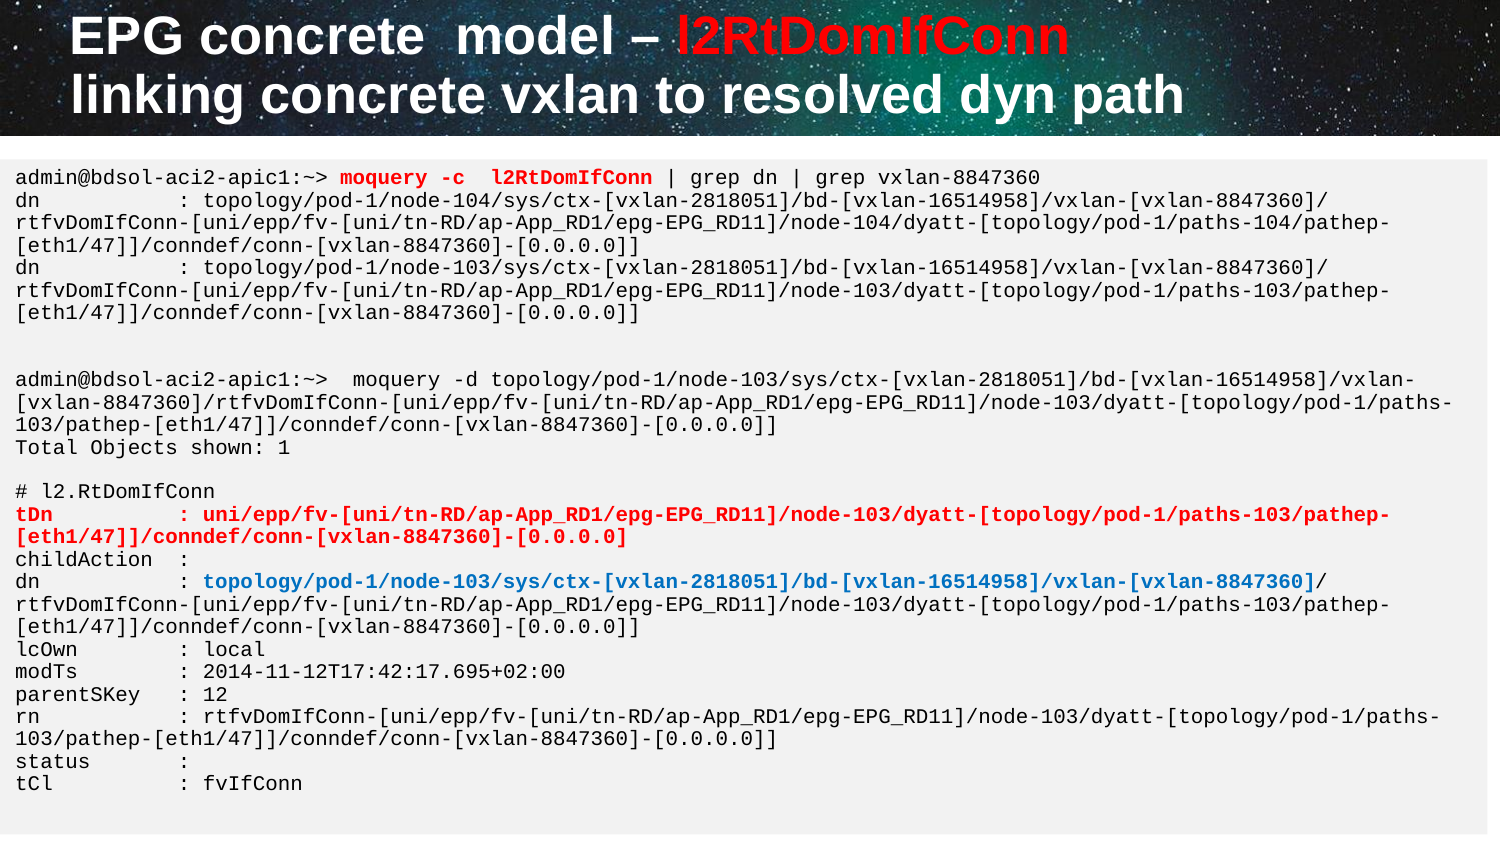

# EPG concrete  model – l2RtDomIfConn linking concrete vxlan to resolved dyn path
admin@bdsol-aci2-apic1:~> moquery -c  l2RtDomIfConn | grep dn | grep vxlan-8847360
dn           : topology/pod-1/node-104/sys/ctx-[vxlan-2818051]/bd-[vxlan-16514958]/vxlan-[vxlan-8847360]/rtfvDomIfConn-[uni/epp/fv-[uni/tn-RD/ap-App_RD1/epg-EPG_RD11]/node-104/dyatt-[topology/pod-1/paths-104/pathep-[eth1/47]]/conndef/conn-[vxlan-8847360]-[0.0.0.0]]
dn           : topology/pod-1/node-103/sys/ctx-[vxlan-2818051]/bd-[vxlan-16514958]/vxlan-[vxlan-8847360]/rtfvDomIfConn-[uni/epp/fv-[uni/tn-RD/ap-App_RD1/epg-EPG_RD11]/node-103/dyatt-[topology/pod-1/paths-103/pathep-[eth1/47]]/conndef/conn-[vxlan-8847360]-[0.0.0.0]]

admin@bdsol-aci2-apic1:~>  moquery -d topology/pod-1/node-103/sys/ctx-[vxlan-2818051]/bd-[vxlan-16514958]/vxlan-[vxlan-8847360]/rtfvDomIfConn-[uni/epp/fv-[uni/tn-RD/ap-App_RD1/epg-EPG_RD11]/node-103/dyatt-[topology/pod-1/paths-103/pathep-[eth1/47]]/conndef/conn-[vxlan-8847360]-[0.0.0.0]]
Total Objects shown: 1

# l2.RtDomIfConn
tDn          : uni/epp/fv-[uni/tn-RD/ap-App_RD1/epg-EPG_RD11]/node-103/dyatt-[topology/pod-1/paths-103/pathep-[eth1/47]]/conndef/conn-[vxlan-8847360]-[0.0.0.0]
childAction  :
dn           : topology/pod-1/node-103/sys/ctx-[vxlan-2818051]/bd-[vxlan-16514958]/vxlan-[vxlan-8847360]/rtfvDomIfConn-[uni/epp/fv-[uni/tn-RD/ap-App_RD1/epg-EPG_RD11]/node-103/dyatt-[topology/pod-1/paths-103/pathep-[eth1/47]]/conndef/conn-[vxlan-8847360]-[0.0.0.0]]
lcOwn        : local
modTs        : 2014-11-12T17:42:17.695+02:00
parentSKey   : 12
rn           : rtfvDomIfConn-[uni/epp/fv-[uni/tn-RD/ap-App_RD1/epg-EPG_RD11]/node-103/dyatt-[topology/pod-1/paths-103/pathep-[eth1/47]]/conndef/conn-[vxlan-8847360]-[0.0.0.0]]
status       :
tCl          : fvIfConn